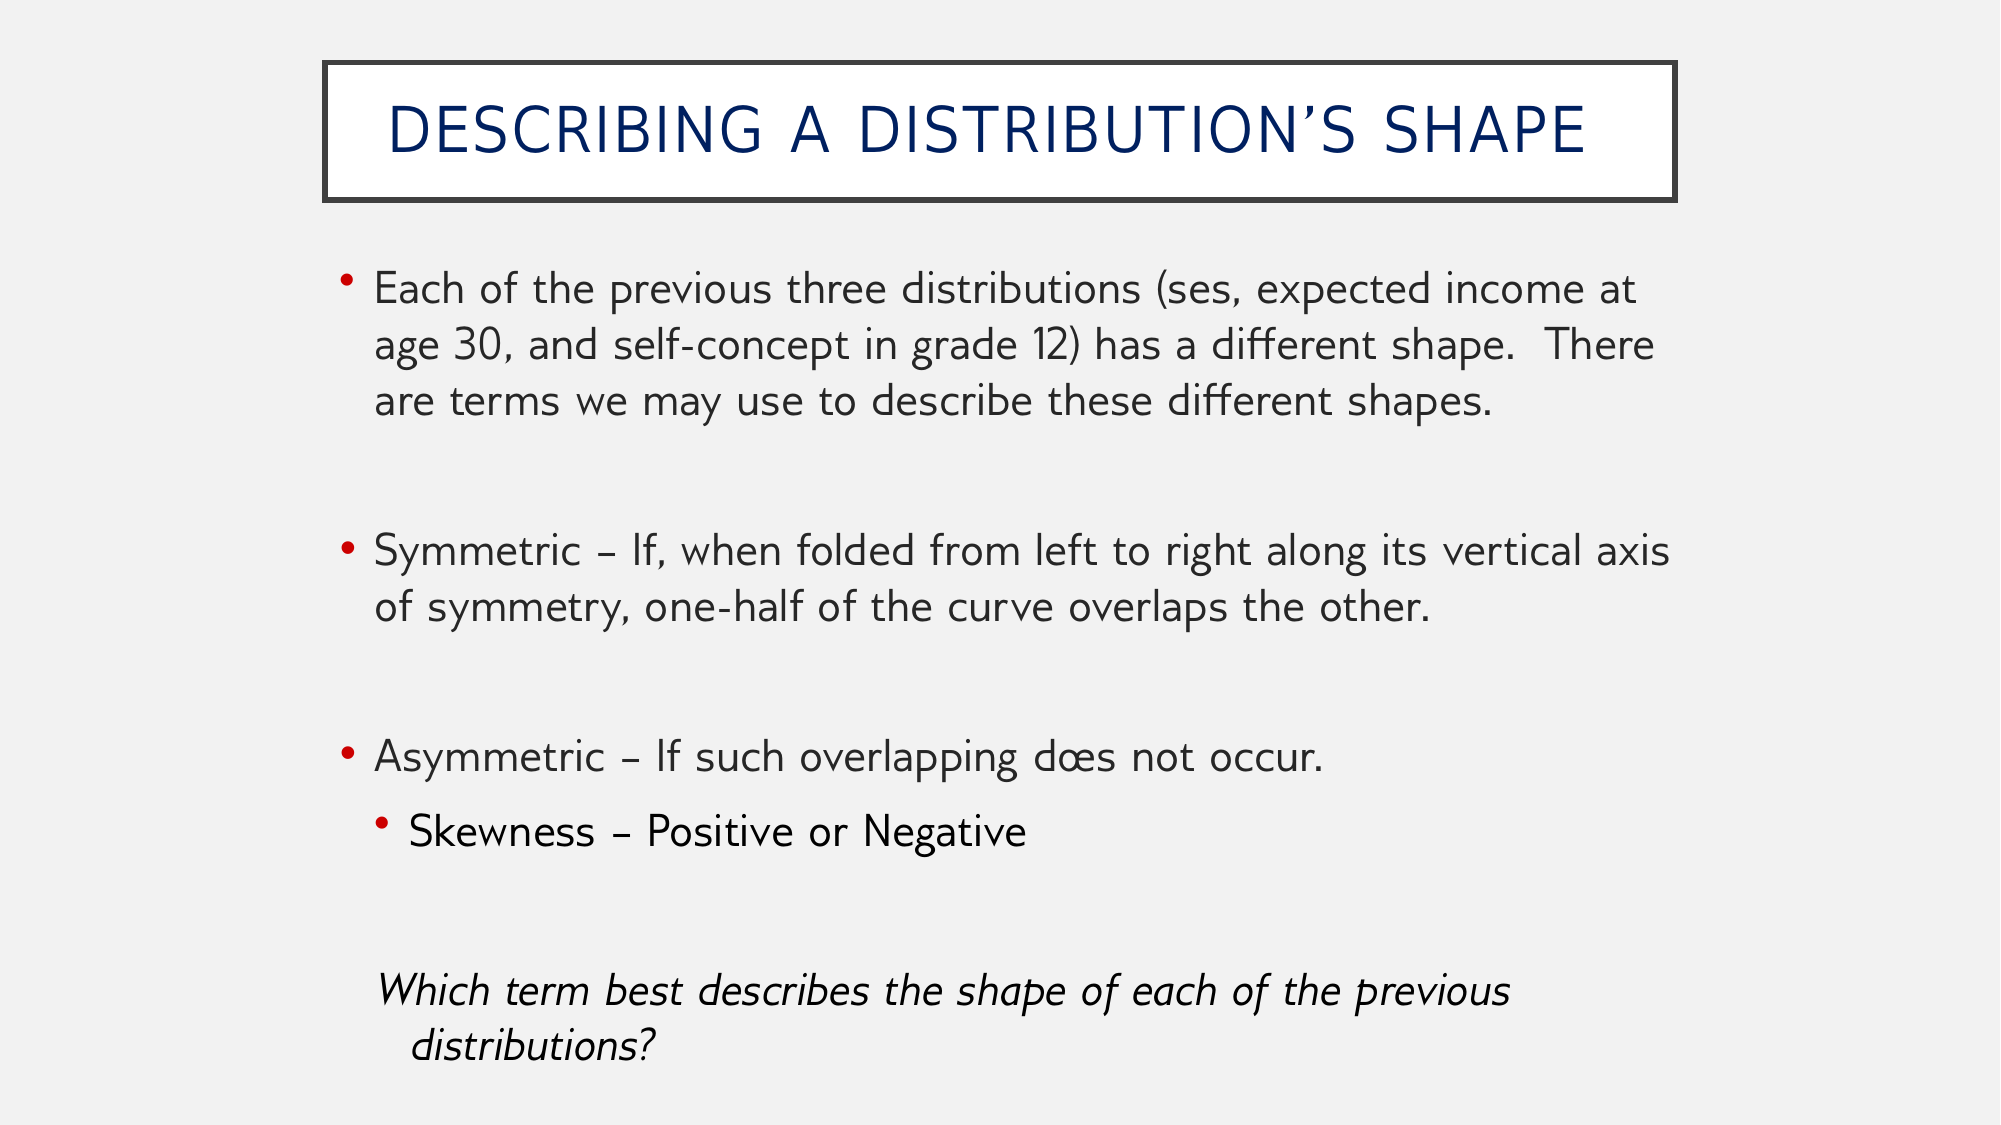

# Describing a Distribution’s Shape
Each of the previous three distributions (ses, expected income at age 30, and self-concept in grade 12) has a different shape.  There are terms we may use to describe these different shapes.

Symmetric – If, when folded from left to right along its vertical axis of symmetry, one-half of the curve overlaps the other.

Asymmetric – If such overlapping does not occur.
Skewness – Positive or Negative

Which term best describes the shape of each of the previous distributions?